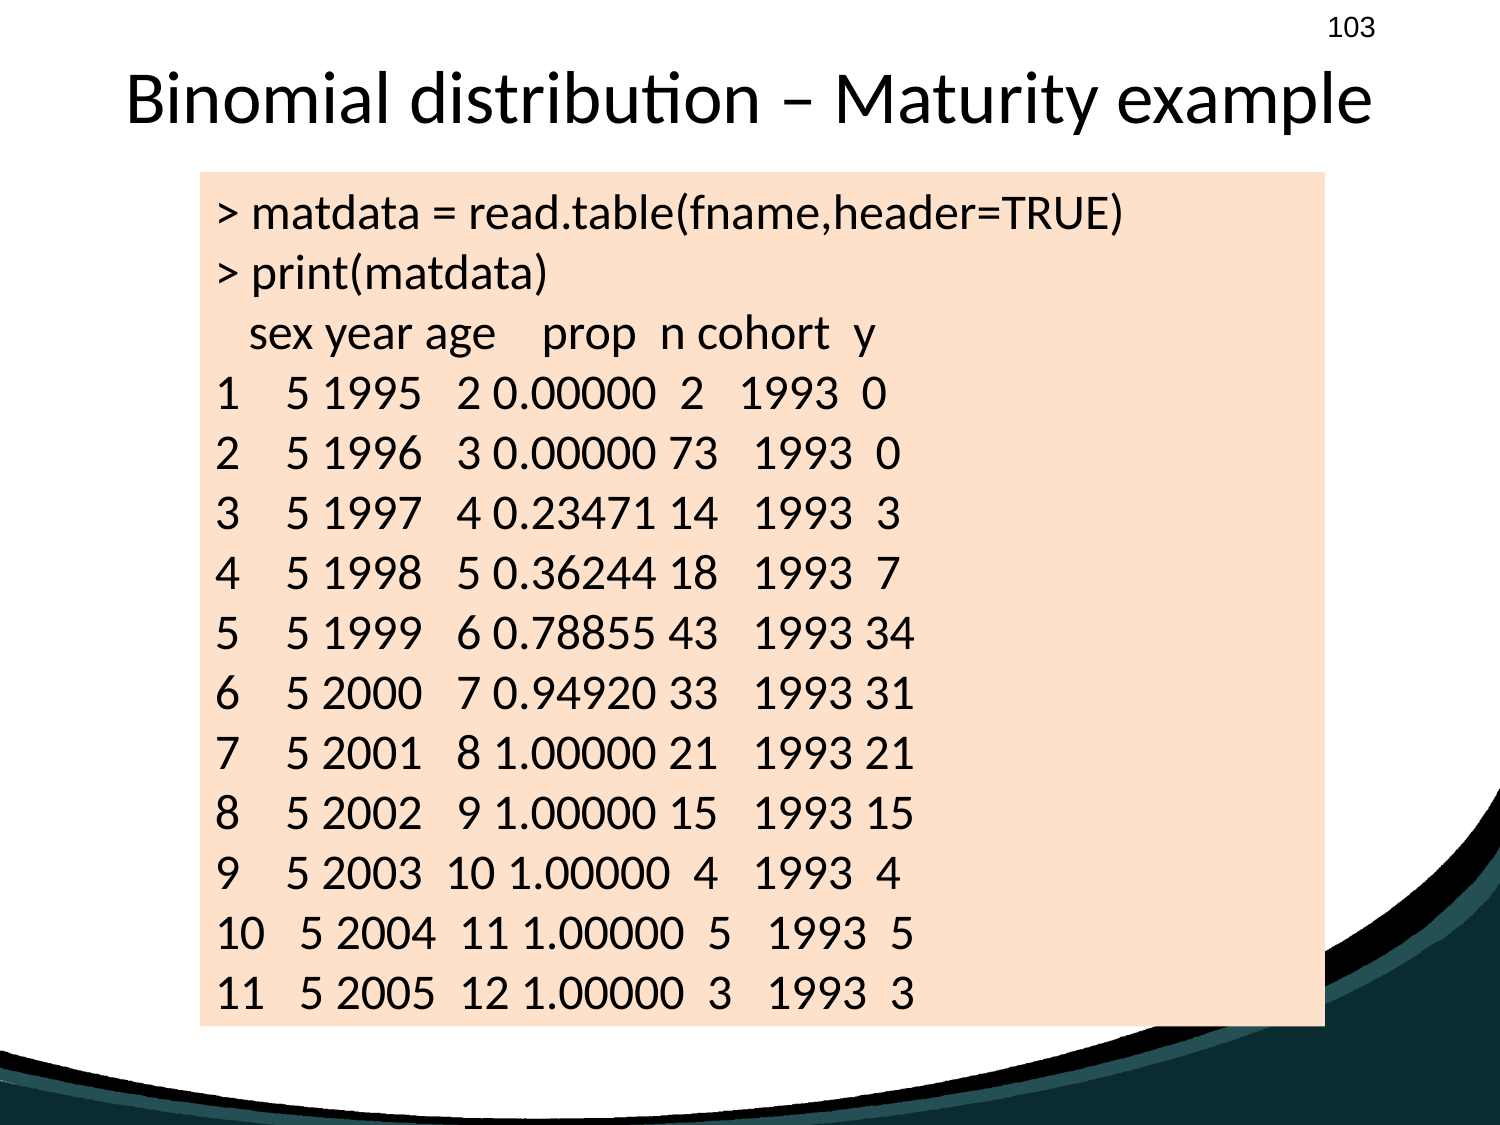

# Binomial distribution – Maturity example
> matdata = read.table(fname,header=TRUE)
> print(matdata)
   sex year age    prop  n cohort  y
1    5 1995   2 0.00000  2   1993  0
2    5 1996   3 0.00000 73   1993  0
3    5 1997   4 0.23471 14   1993  3
4    5 1998   5 0.36244 18   1993  7
5    5 1999   6 0.78855 43   1993 34
6    5 2000   7 0.94920 33   1993 31
7    5 2001   8 1.00000 21   1993 21
8    5 2002   9 1.00000 15   1993 15
9    5 2003  10 1.00000  4   1993  4
10   5 2004  11 1.00000  5   1993  5
11   5 2005  12 1.00000  3   1993  3